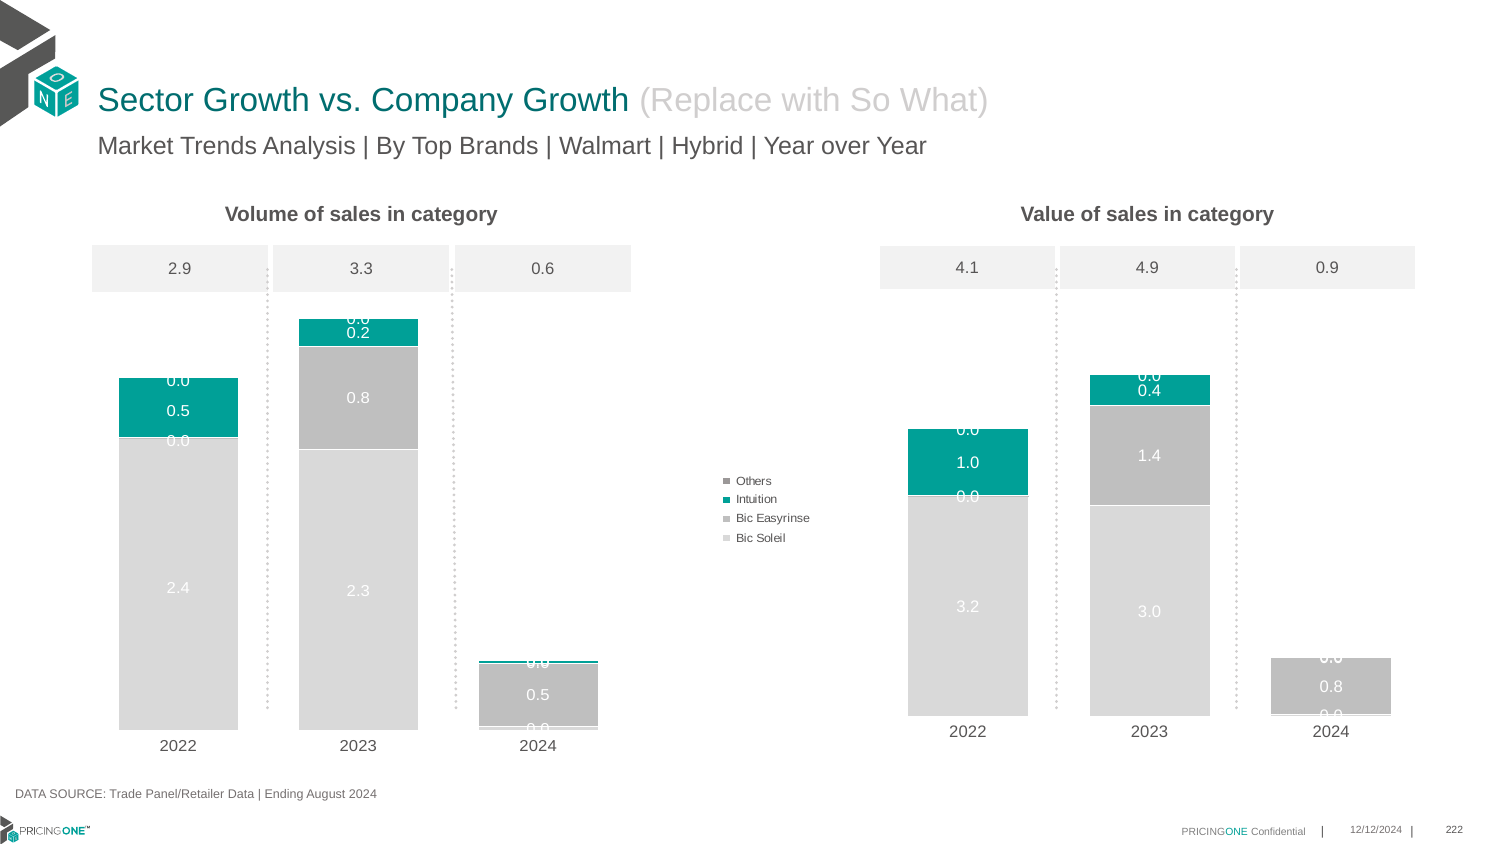

# Sector Growth vs. Company Growth (Replace with So What)
Market Trends Analysis | By Top Brands | Walmart | Hybrid | Year over Year
| Value of sales in category |  |  |
| --- | --- | --- |
| 4.1 | 4.9 | 0.9 |
| Volume of sales in category |  |  |
| --- | --- | --- |
| 2.9 | 3.3 | 0.6 |

### Chart

| Category | Bic Soleil | Bic Easyrinse | Intuition | Others |
|---|---|---|---|---|
| 2022 | 3.155398 | 0.002119 | 0.961124 | 1.9e-05 |
| 2023 | 3.017087 | 1.434061 | 0.439868 | 1.1e-05 |
| 2024 | 0.026853 | 0.807978 | 0.020923 | 0.002609 |

### Chart

| Category | Bic Soleil | Bic Easyrinse | Intuition | Others |
|---|---|---|---|---|
| 2022 | 2.364245 | 0.001279 | 0.484494 | 3.5e-05 |
| 2023 | 2.270916 | 0.829514 | 0.223467 | 2.1e-05 |
| 2024 | 0.037109 | 0.504122 | 0.025428 | 0.004529 |
DATA SOURCE: Trade Panel/Retailer Data | Ending August 2024

12/12/2024
222